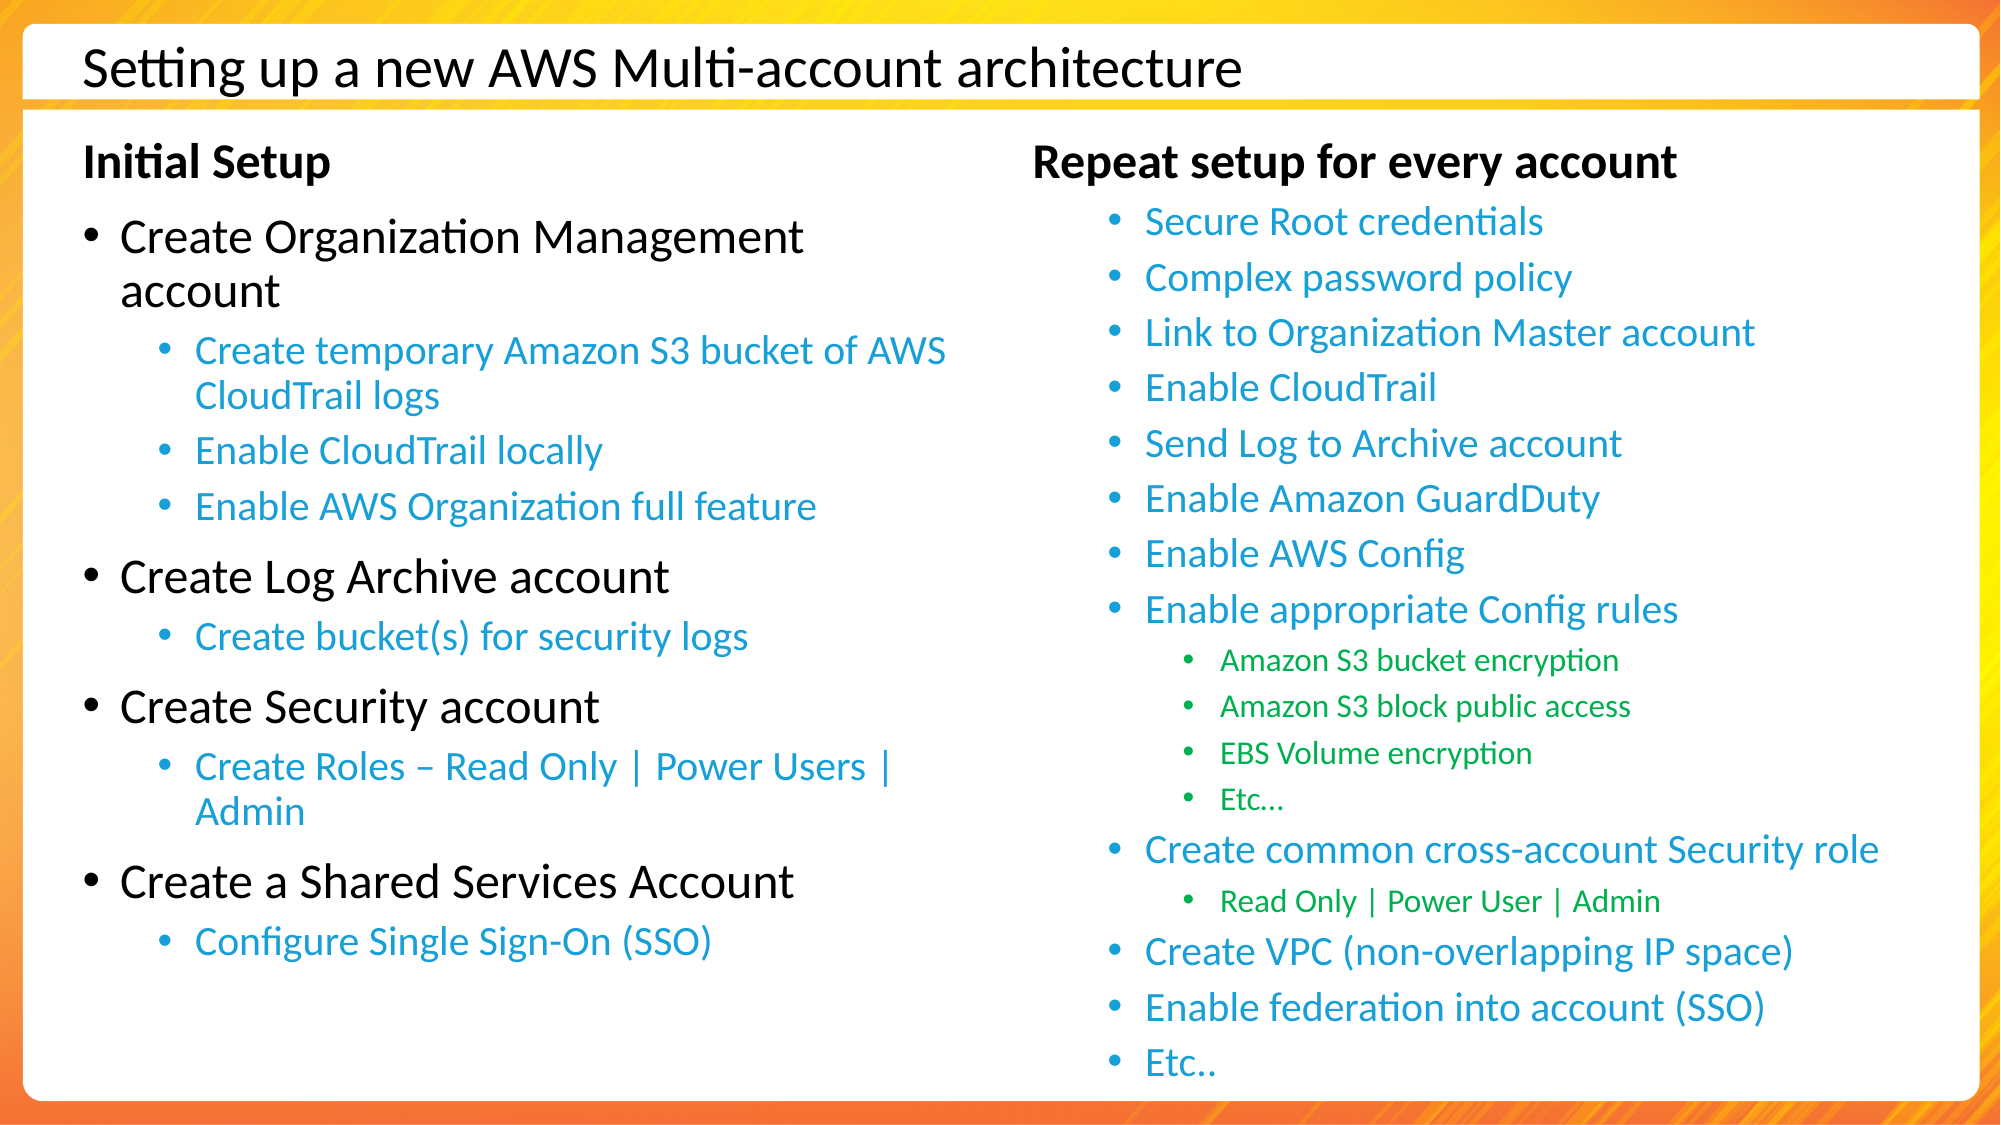

Setting up a new AWS Multi-account architecture
Initial Setup
Create Organization Management account
Create temporary Amazon S3 bucket of AWS CloudTrail logs
Enable CloudTrail locally
Enable AWS Organization full feature
Create Log Archive account
Create bucket(s) for security logs
Create Security account
Create Roles – Read Only | Power Users | Admin
Create a Shared Services Account
Configure Single Sign-On (SSO)

Repeat setup for every account
Secure Root credentials
Complex password policy
Link to Organization Master account
Enable CloudTrail
Send Log to Archive account
Enable Amazon GuardDuty
Enable AWS Config
Enable appropriate Config rules
Amazon S3 bucket encryption
Amazon S3 block public access
EBS Volume encryption
Etc…
Create common cross-account Security role
Read Only | Power User | Admin
Create VPC (non-overlapping IP space)
Enable federation into account (SSO)
Etc..